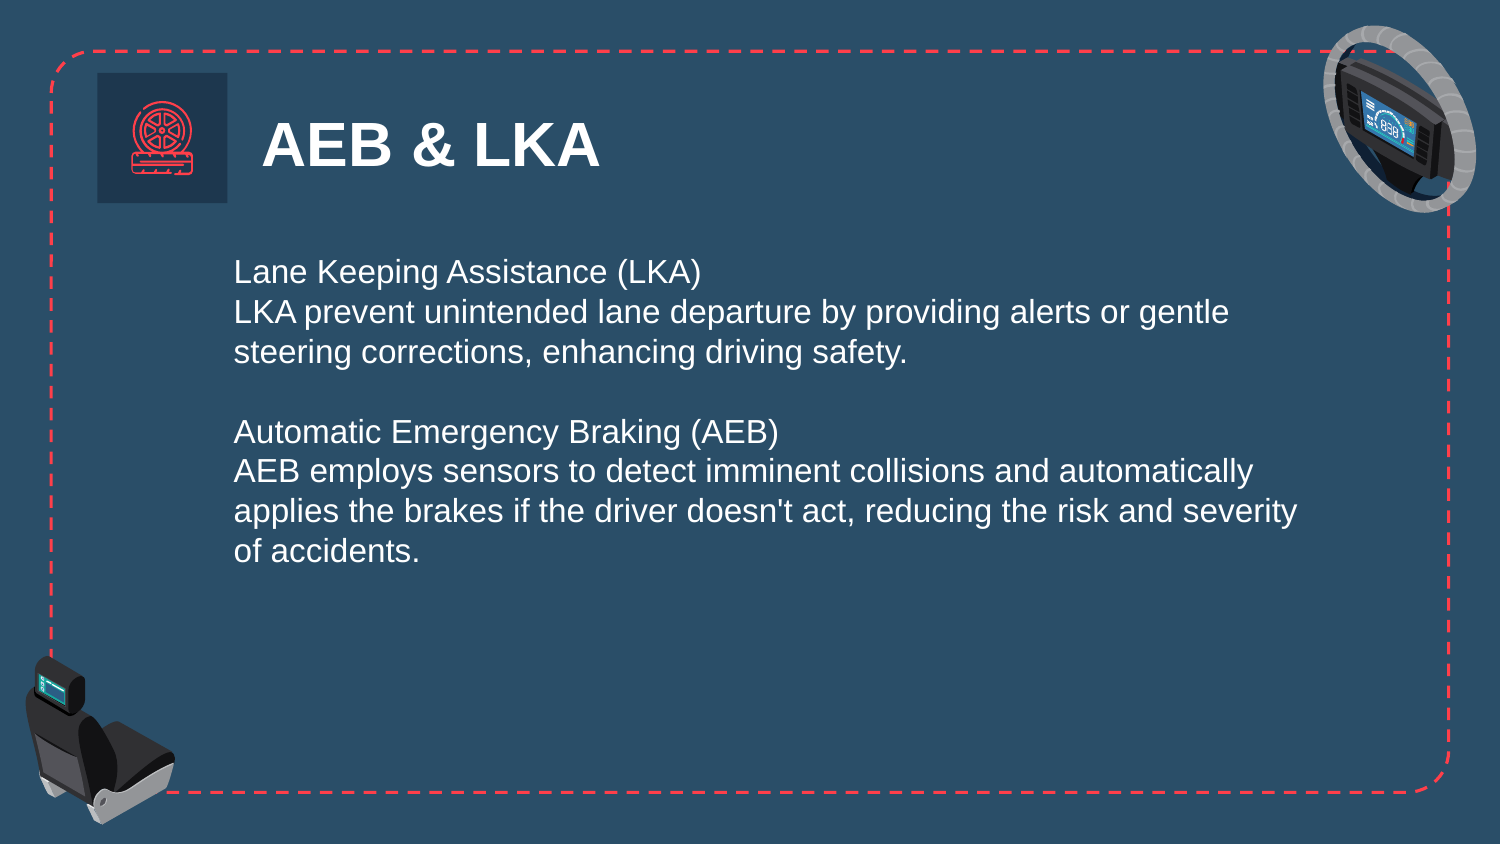

# AEB & LKA

Lane Keeping Assistance (LKA)
LKA prevent unintended lane departure by providing alerts or gentle steering corrections, enhancing driving safety.

Automatic Emergency Braking (AEB)
AEB employs sensors to detect imminent collisions and automatically applies the brakes if the driver doesn't act, reducing the risk and severity of accidents.